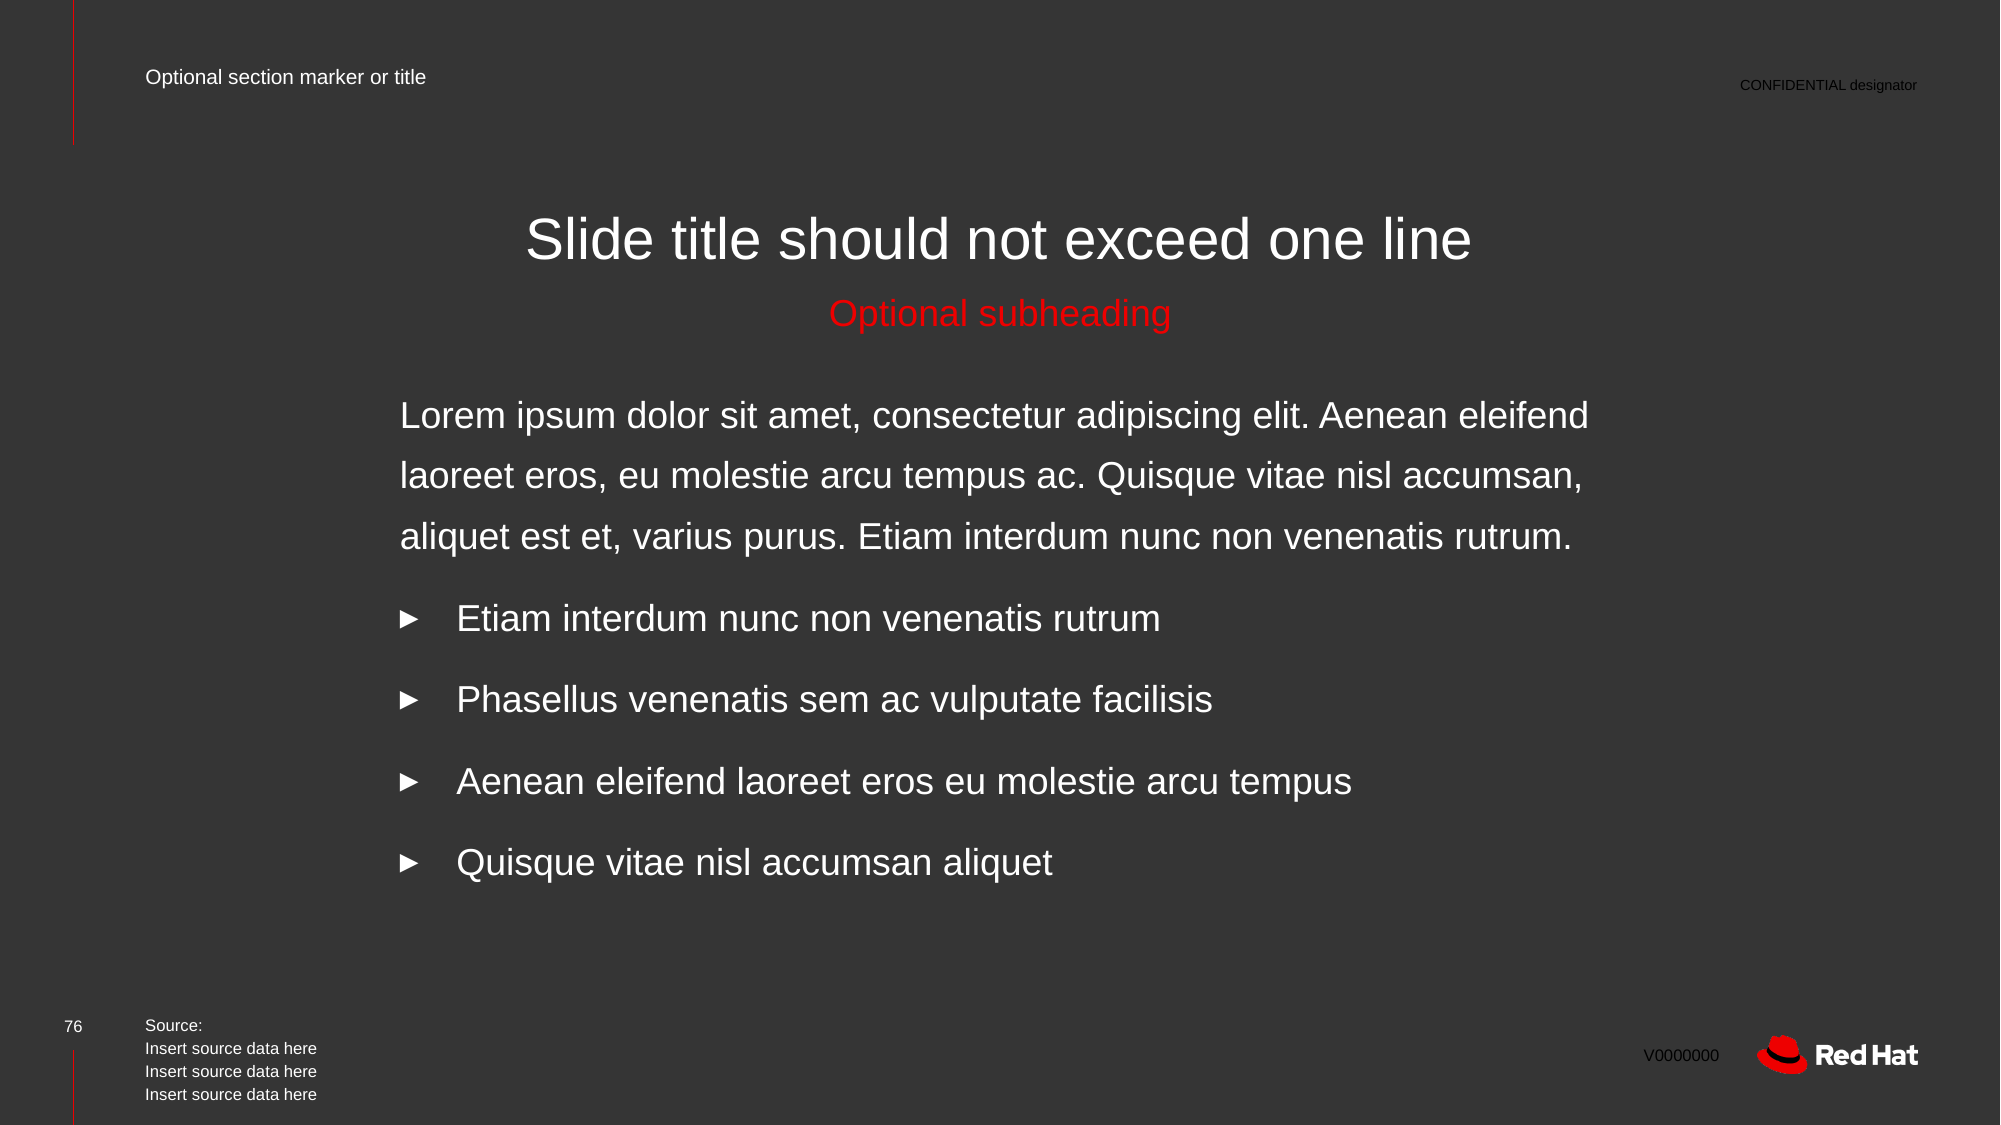

Optional section marker or title
# Slide title should not exceed one line
Optional subheading
Lorem ipsum dolor sit amet, consectetur adipiscing elit. Aenean eleifend laoreet eros, eu molestie arcu tempus ac. Quisque vitae nisl accumsan, aliquet est et, varius purus. Etiam interdum nunc non venenatis rutrum.
Etiam interdum nunc non venenatis rutrum
Phasellus venenatis sem ac vulputate facilisis
Aenean eleifend laoreet eros eu molestie arcu tempus
Quisque vitae nisl accumsan aliquet
Source:
Insert source data here
Insert source data here
Insert source data here
76